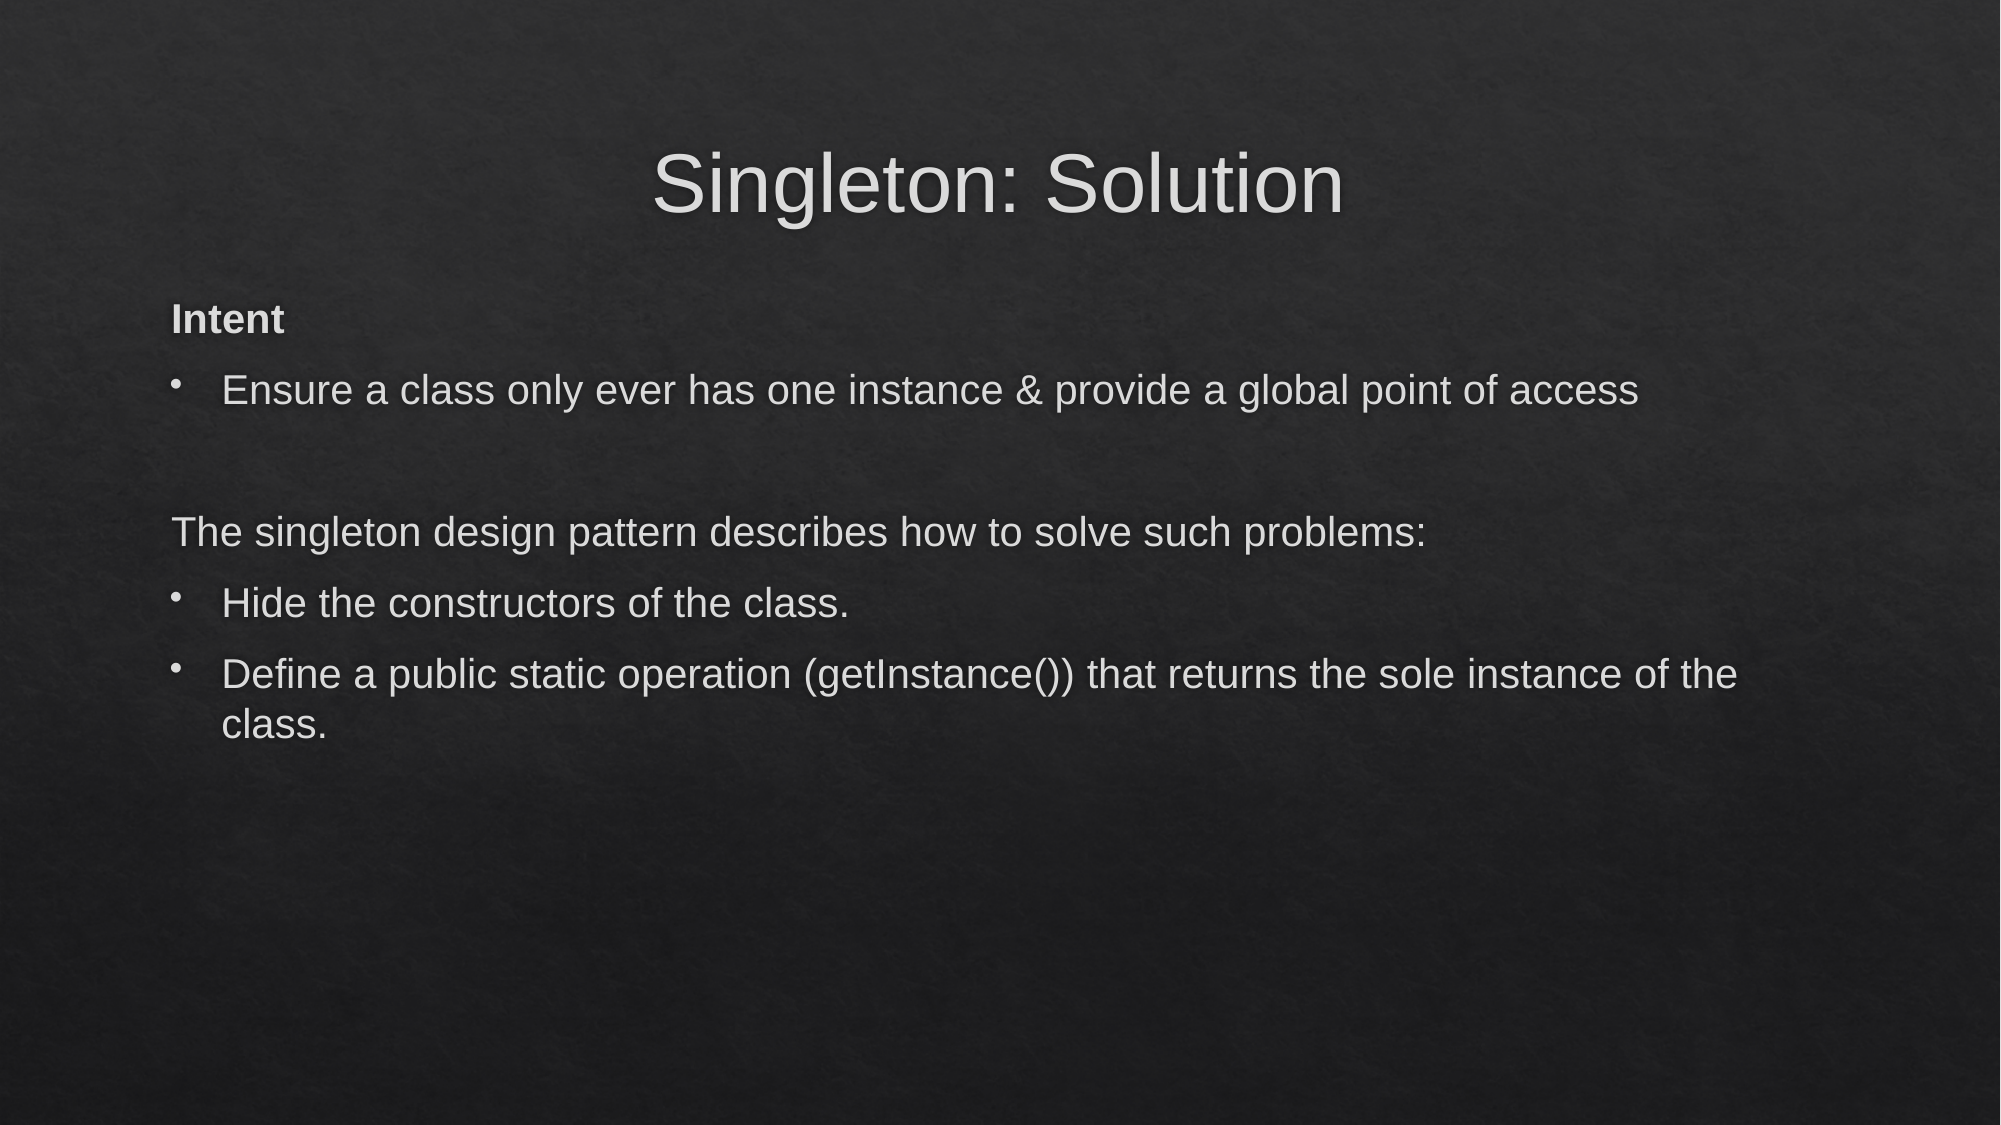

# Singleton: Solution
Intent
Ensure a class only ever has one instance & provide a global point of access

The singleton design pattern describes how to solve such problems:
Hide the constructors of the class.
Define a public static operation (getInstance()) that returns the sole instance of the class.